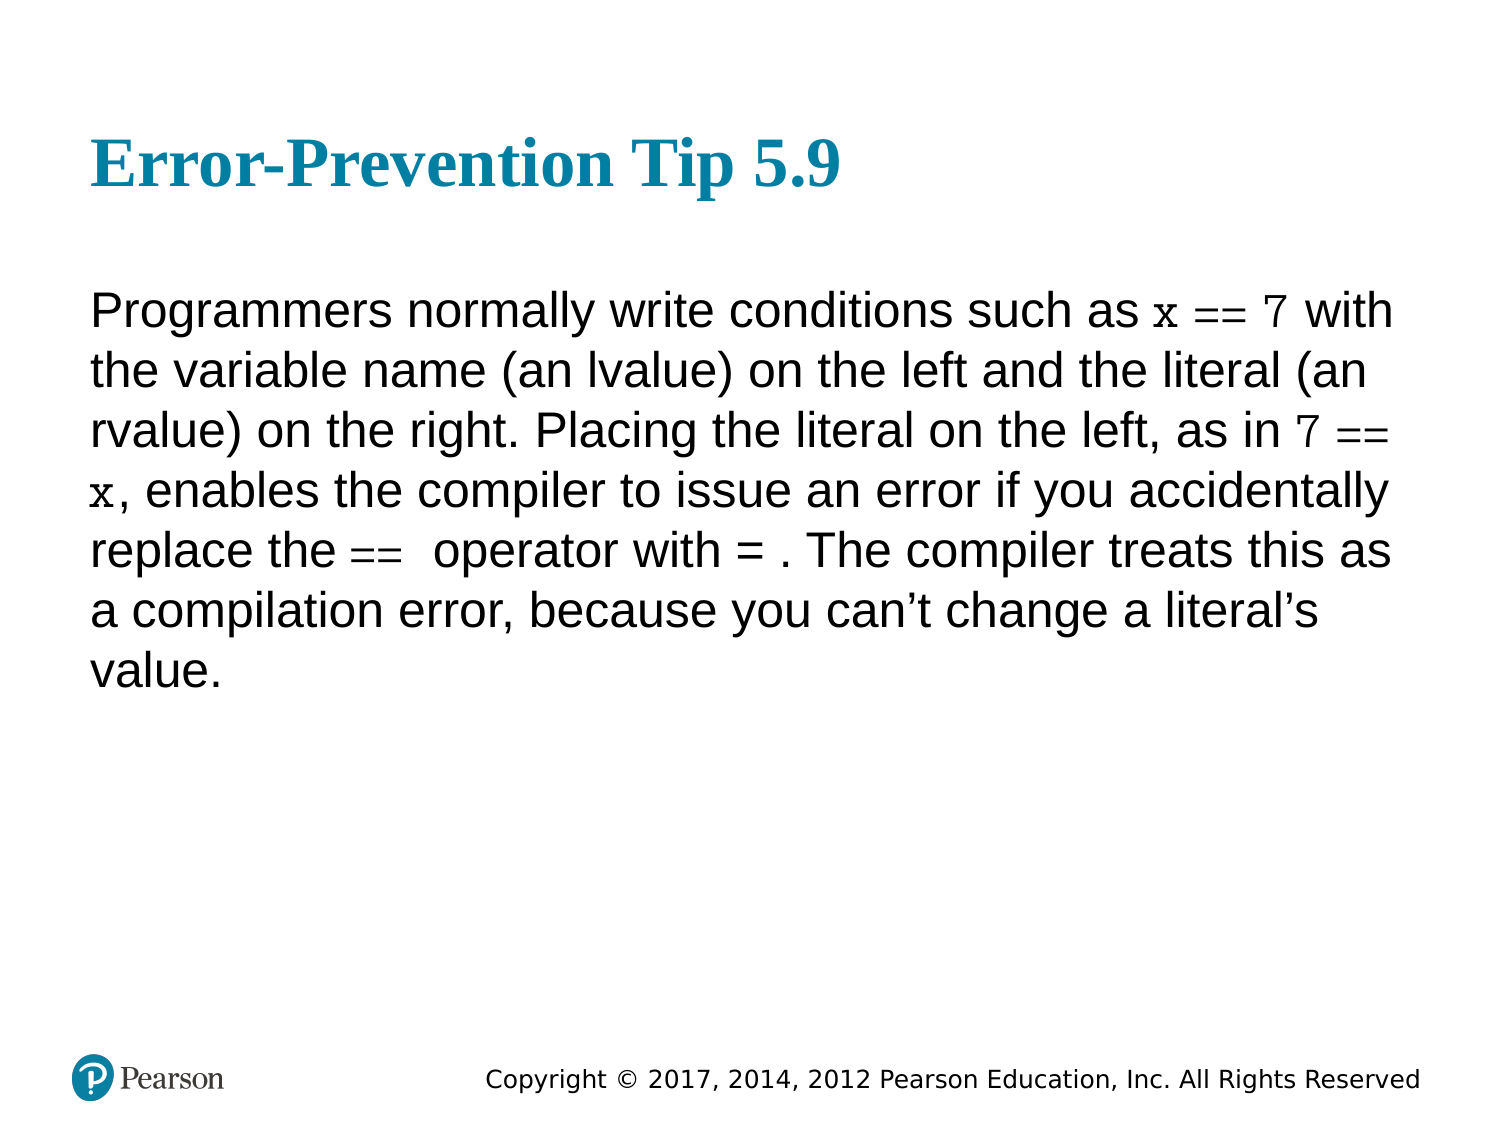

# Error-Prevention Tip 5.9
Programmers normally write conditions such as x == 7 with the variable name (an lvalue) on the left and the literal (an rvalue) on the right. Placing the literal on the left, as in 7 == x, enables the compiler to issue an error if you accidentally replace the == operator with = . The compiler treats this as a compilation error, because you can’t change a literal’s value.